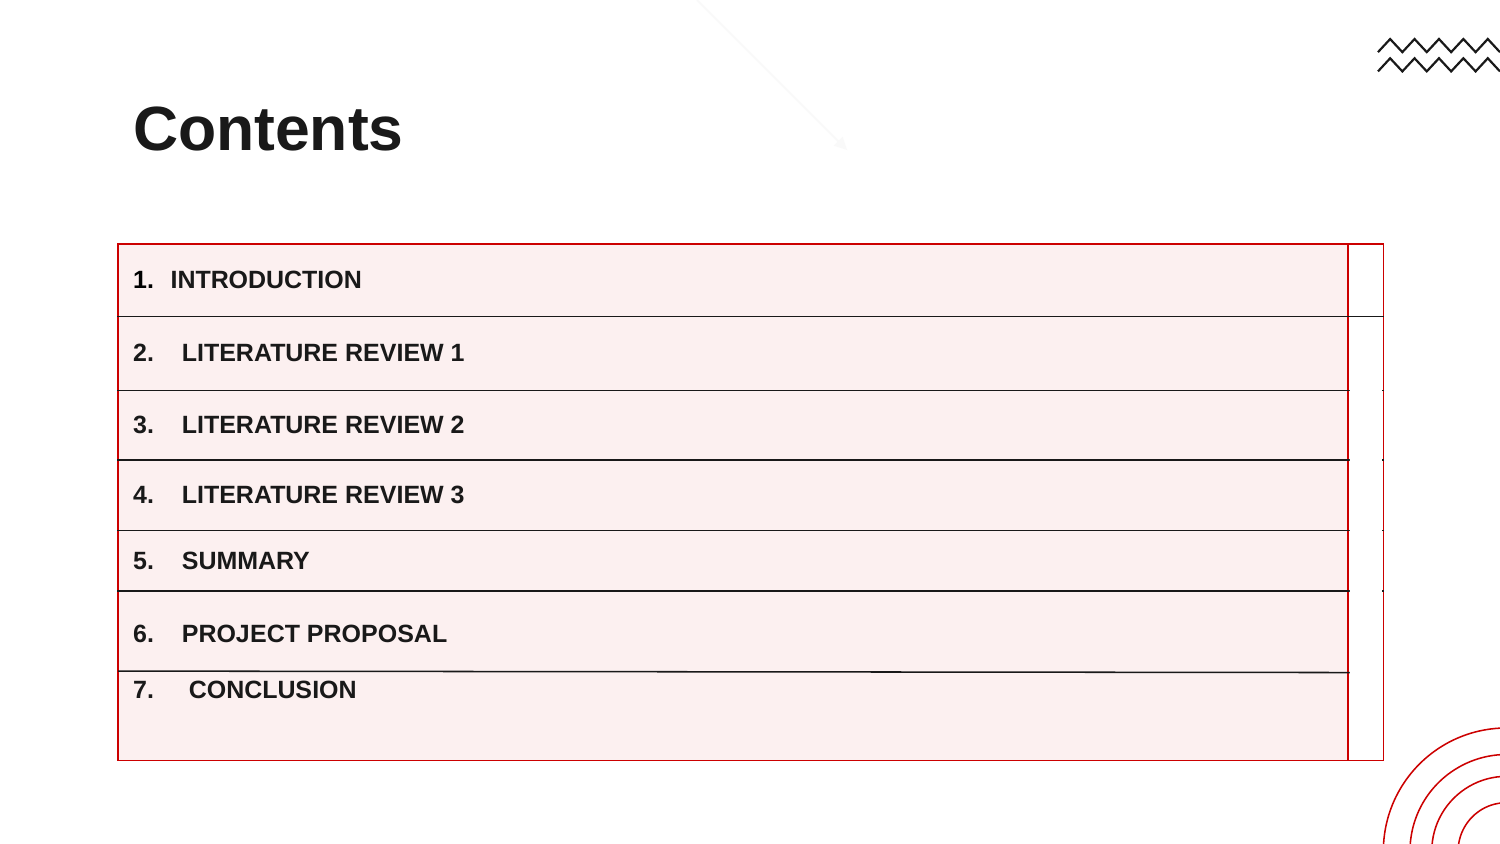

# Contents
| INTRODUCTION |  |
| --- | --- |
| 2. LITERATURE REVIEW 1 |  |
| 3. LITERATURE REVIEW 2 |  |
| 4. LITERATURE REVIEW 3 |  |
| 5. SUMMARY |  |
| 6. PROJECT PROPOSAL 7. CONCLUSION |  |